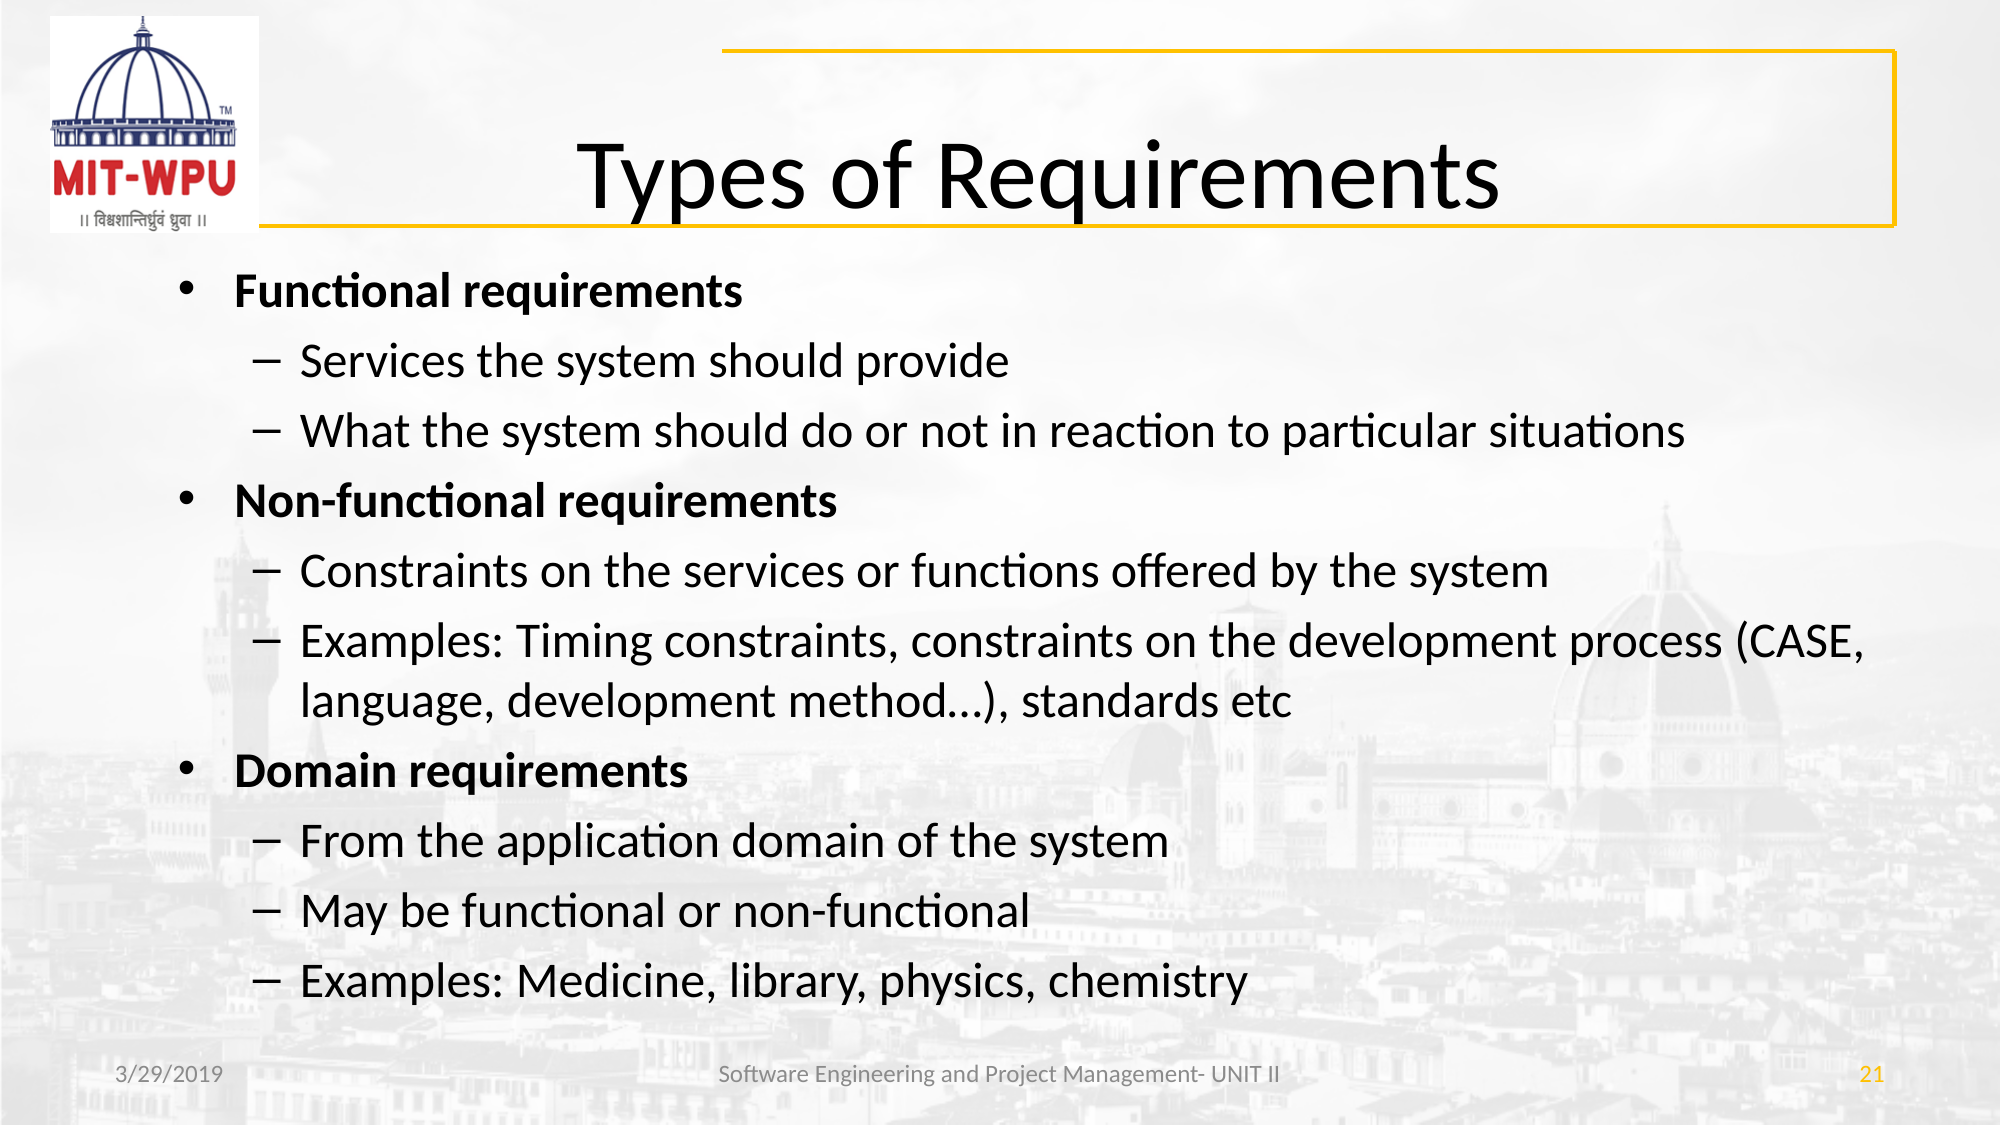

# Types of Requirements
Functional requirements
Services the system should provide
What the system should do or not in reaction to particular situations
Non-functional requirements
Constraints on the services or functions offered by the system
Examples: Timing constraints, constraints on the development process (CASE, language, development method…), standards etc
Domain requirements
From the application domain of the system
May be functional or non-functional
Examples: Medicine, library, physics, chemistry
3/29/2019
Software Engineering and Project Management- UNIT II
21